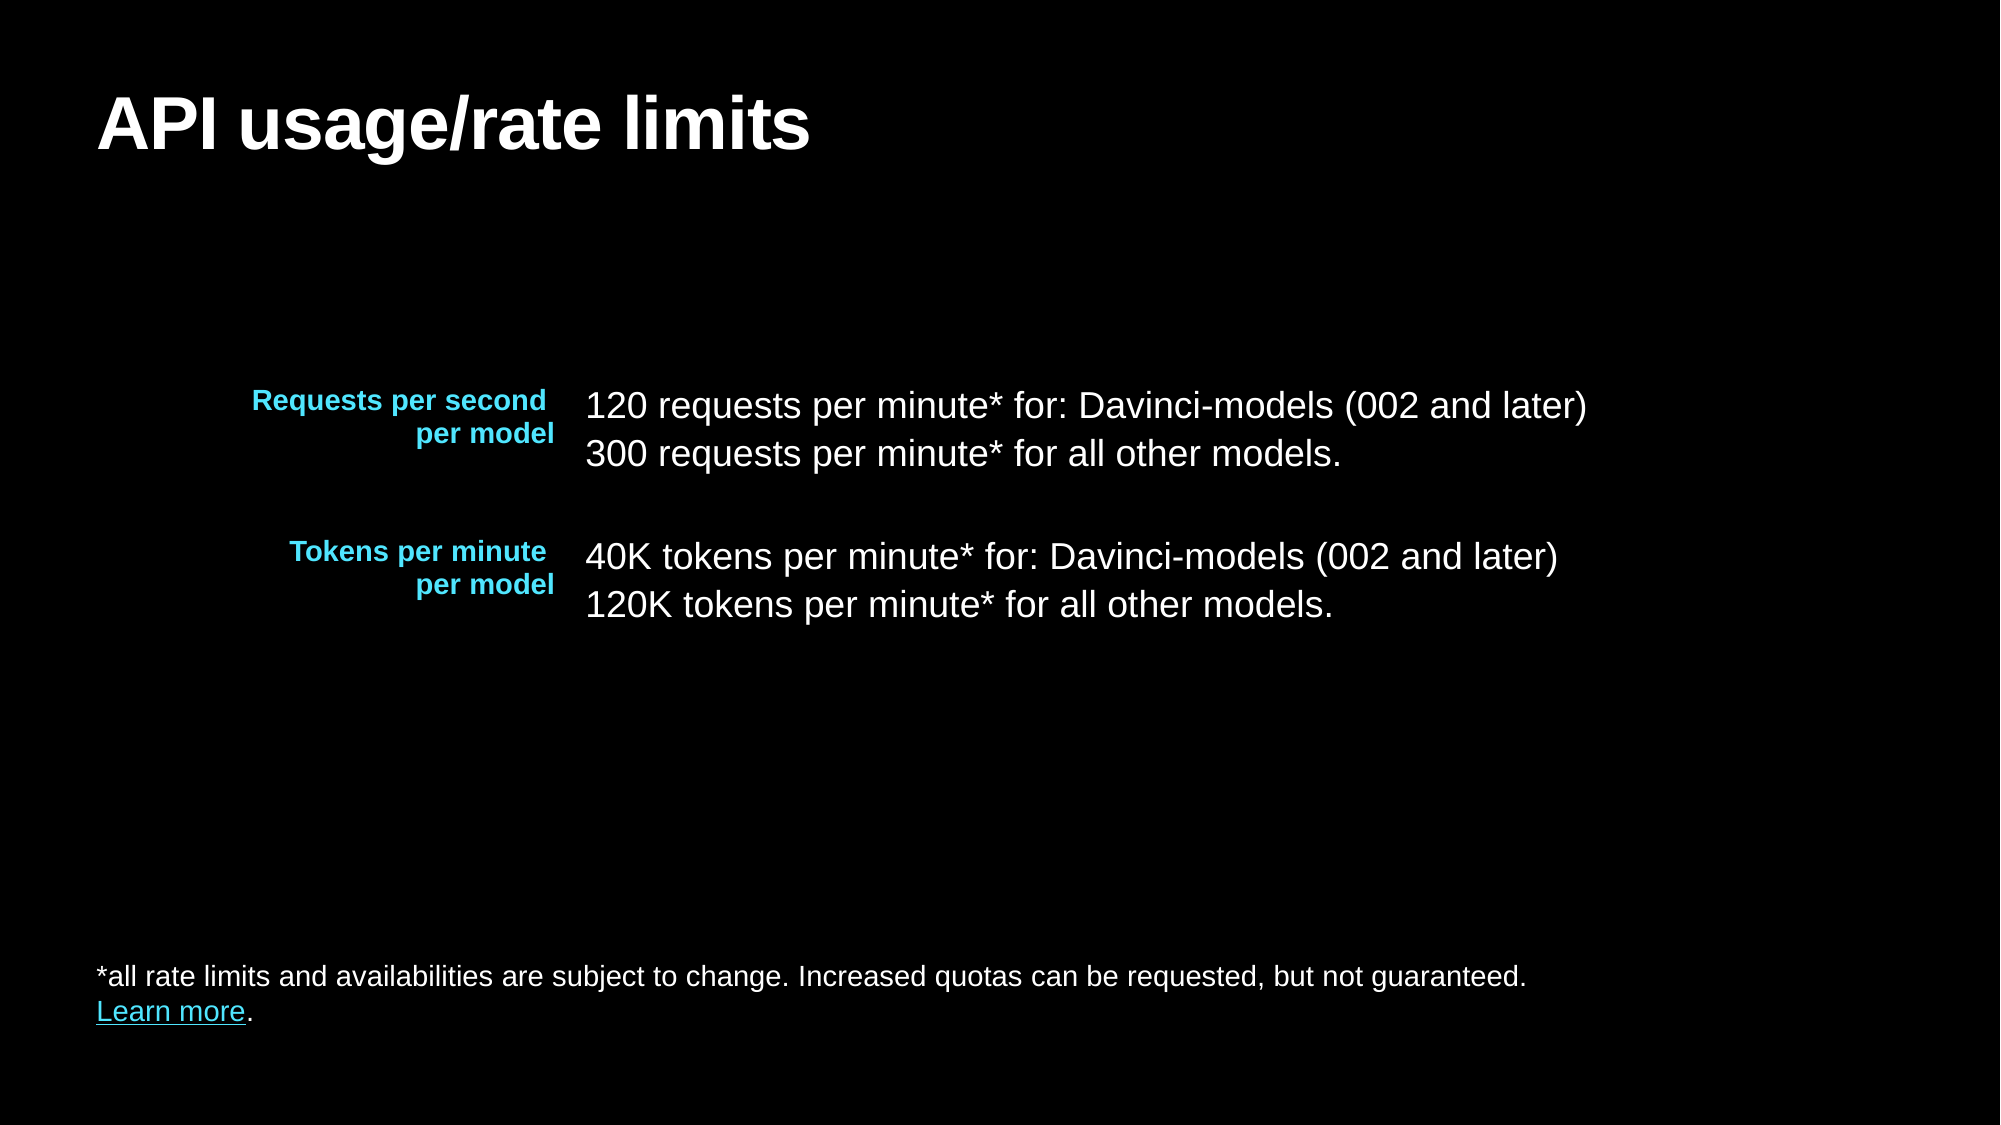

# API usage/rate limits
| Requests per second per model | 120 requests per minute\* for: Davinci-models (002 and later) 300 requests per minute\* for all other models. |
| --- | --- |
| Tokens per minute per model | 40K tokens per minute\* for: Davinci-models (002 and later) 120K tokens per minute\* for all other models. |
*all rate limits and availabilities are subject to change. Increased quotas can be requested, but not guaranteed.
Learn more.